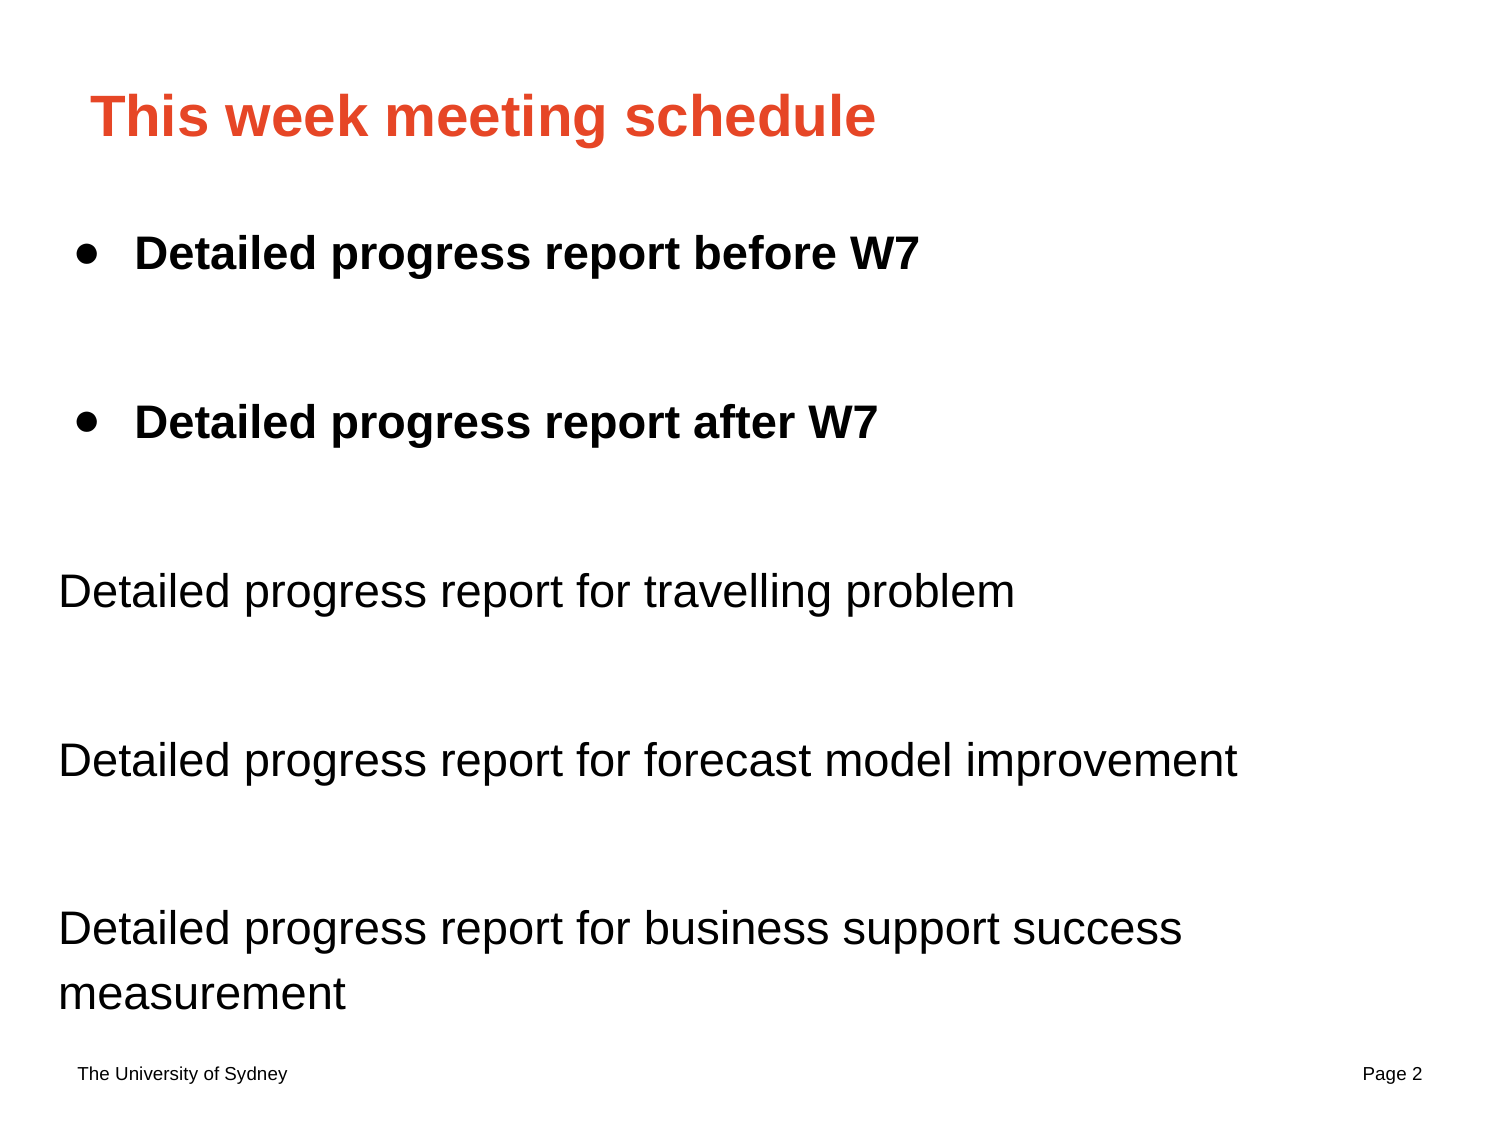

# This week meeting schedule
Detailed progress report before W7

Detailed progress report after W7

Detailed progress report for travelling problem

Detailed progress report for forecast model improvement

Detailed progress report for business support success measurement